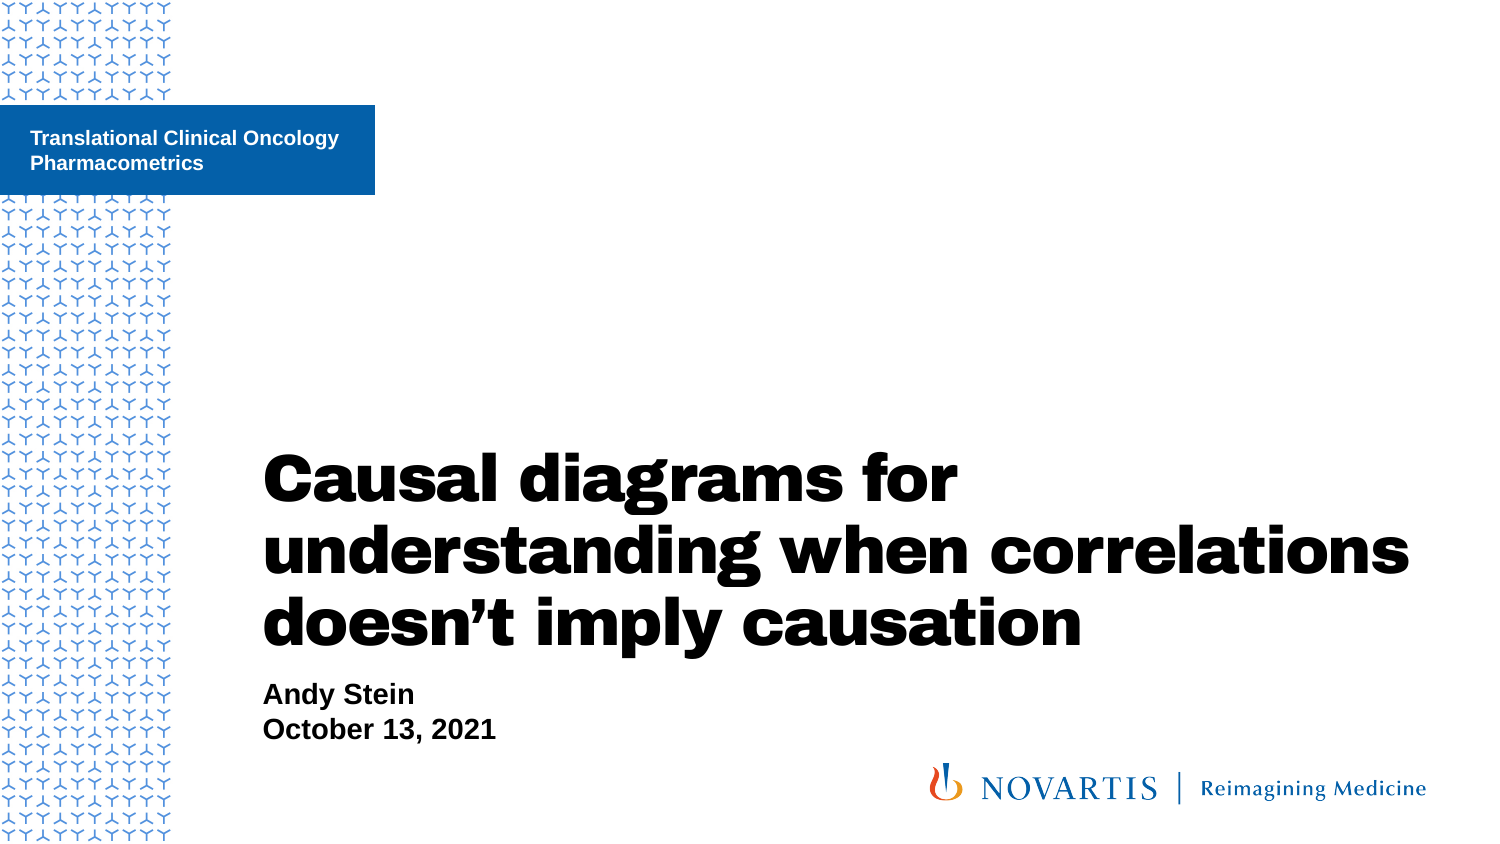

Translational Clinical Oncology
Pharmacometrics
# Causal diagrams for understanding when correlations doesn’t imply causation
Andy Stein
October 13, 2021